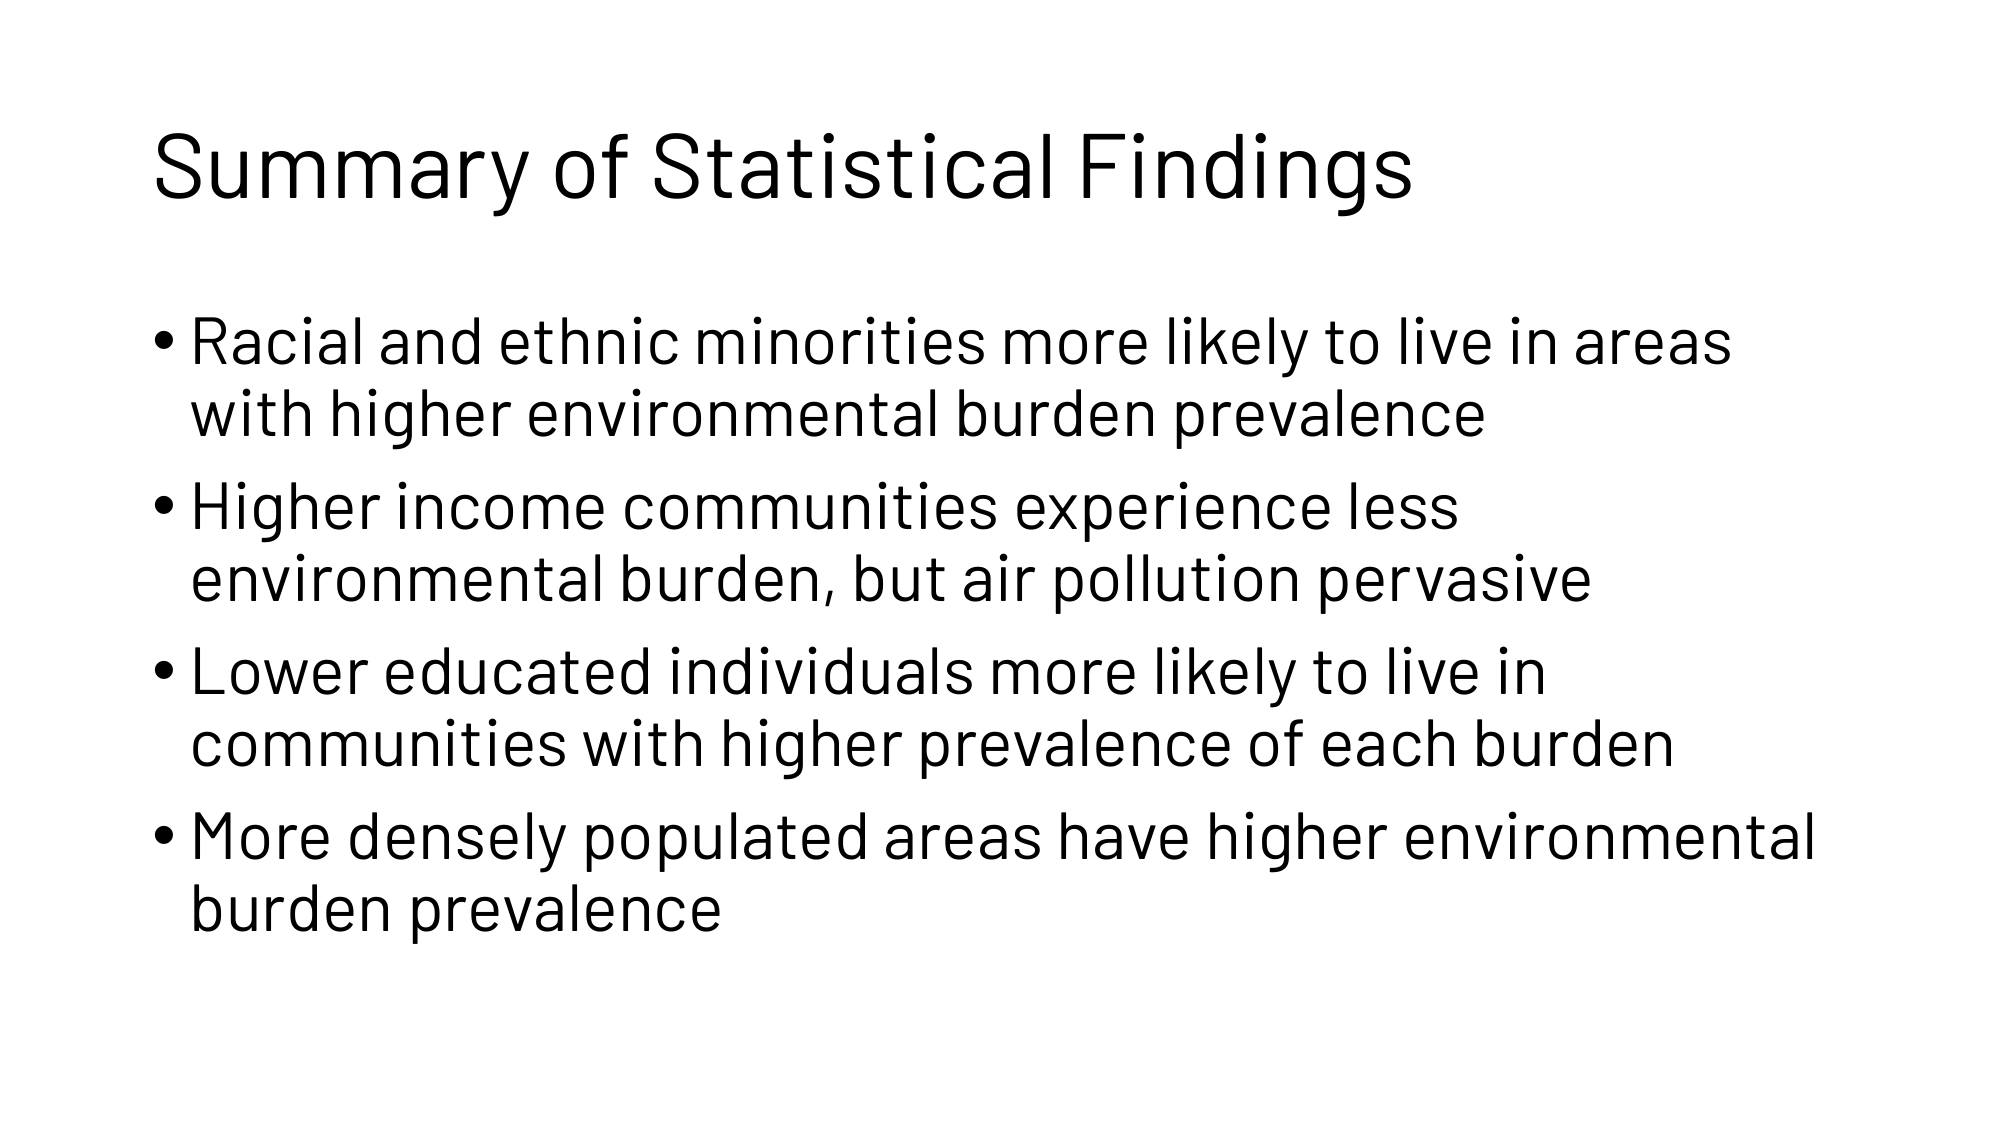

# Summary of Statistical Findings
Racial and ethnic minorities more likely to live in areas with higher environmental burden prevalence
Higher income communities experience less environmental burden, but air pollution pervasive
Lower educated individuals more likely to live in communities with higher prevalence of each burden
More densely populated areas have higher environmental burden prevalence